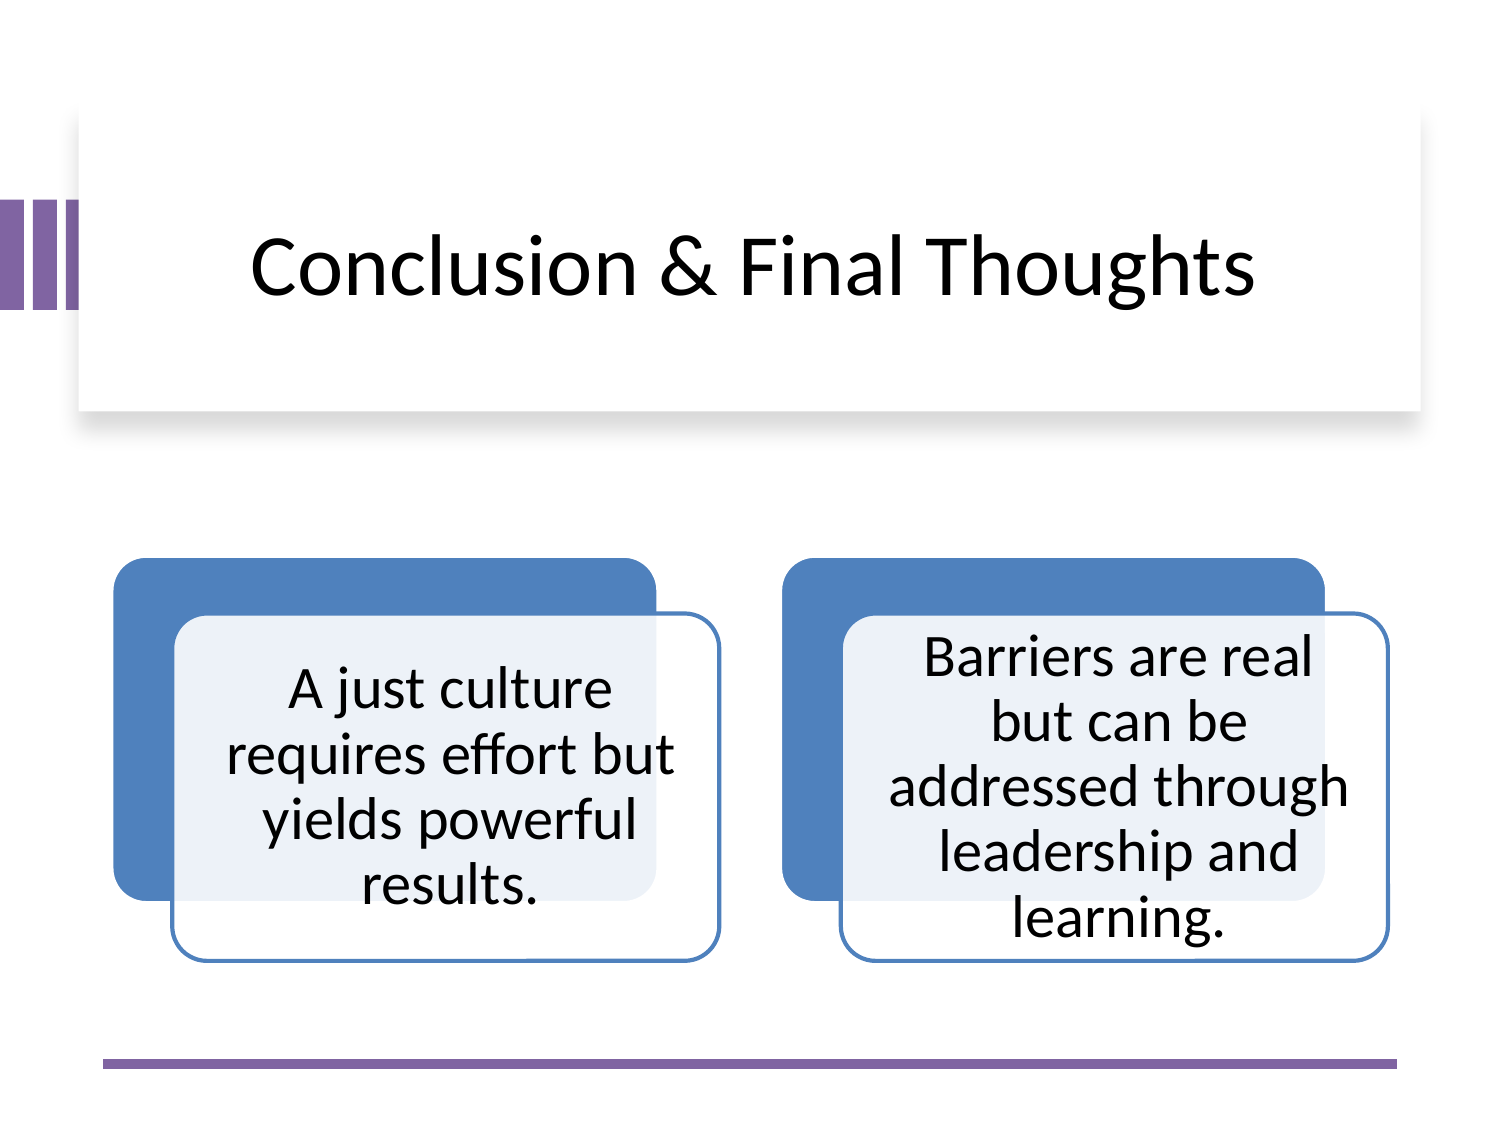

# Conclusion & Final Thoughts

A just culture requires effort but yields powerful results.
Barriers are real but can be addressed through leadership and learning.